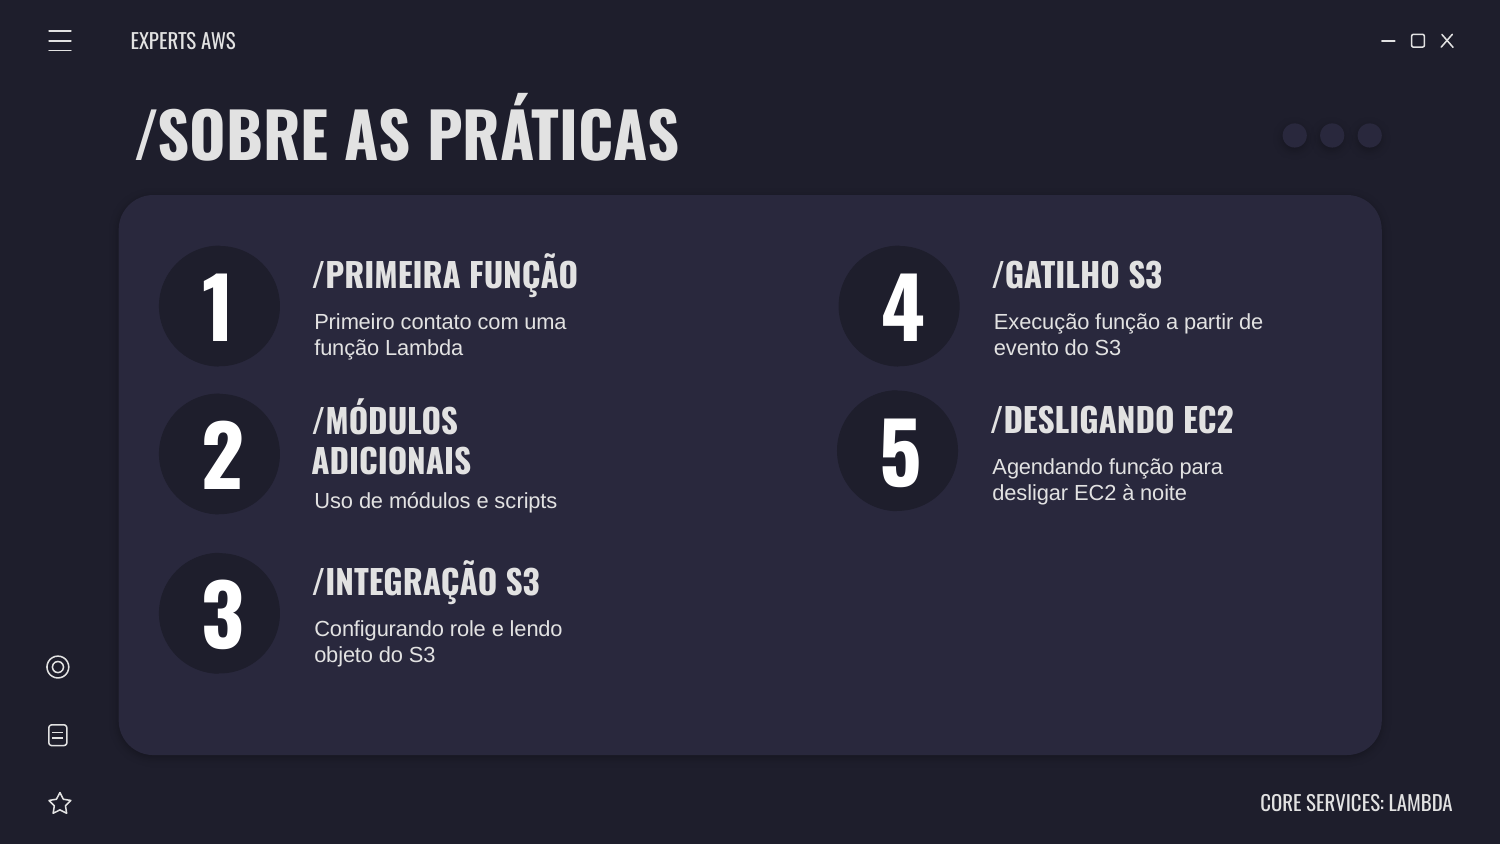

EXPERTS AWS

/SOBRE AS PRÁTICAS

/PRIMEIRA FUNÇÃO
/GATILHO S3

1

4
Primeiro contato com uma função Lambda
Execução função a partir de evento do S3
/DESLIGANDO EC2

5

2
/MÓDULOS ADICIONAIS
Agendando função para desligar EC2 à noite
Uso de módulos e scripts
/INTEGRAÇÃO S3

3
Configurando role e lendo objeto do S3

CORE SERVICES: LAMBDA